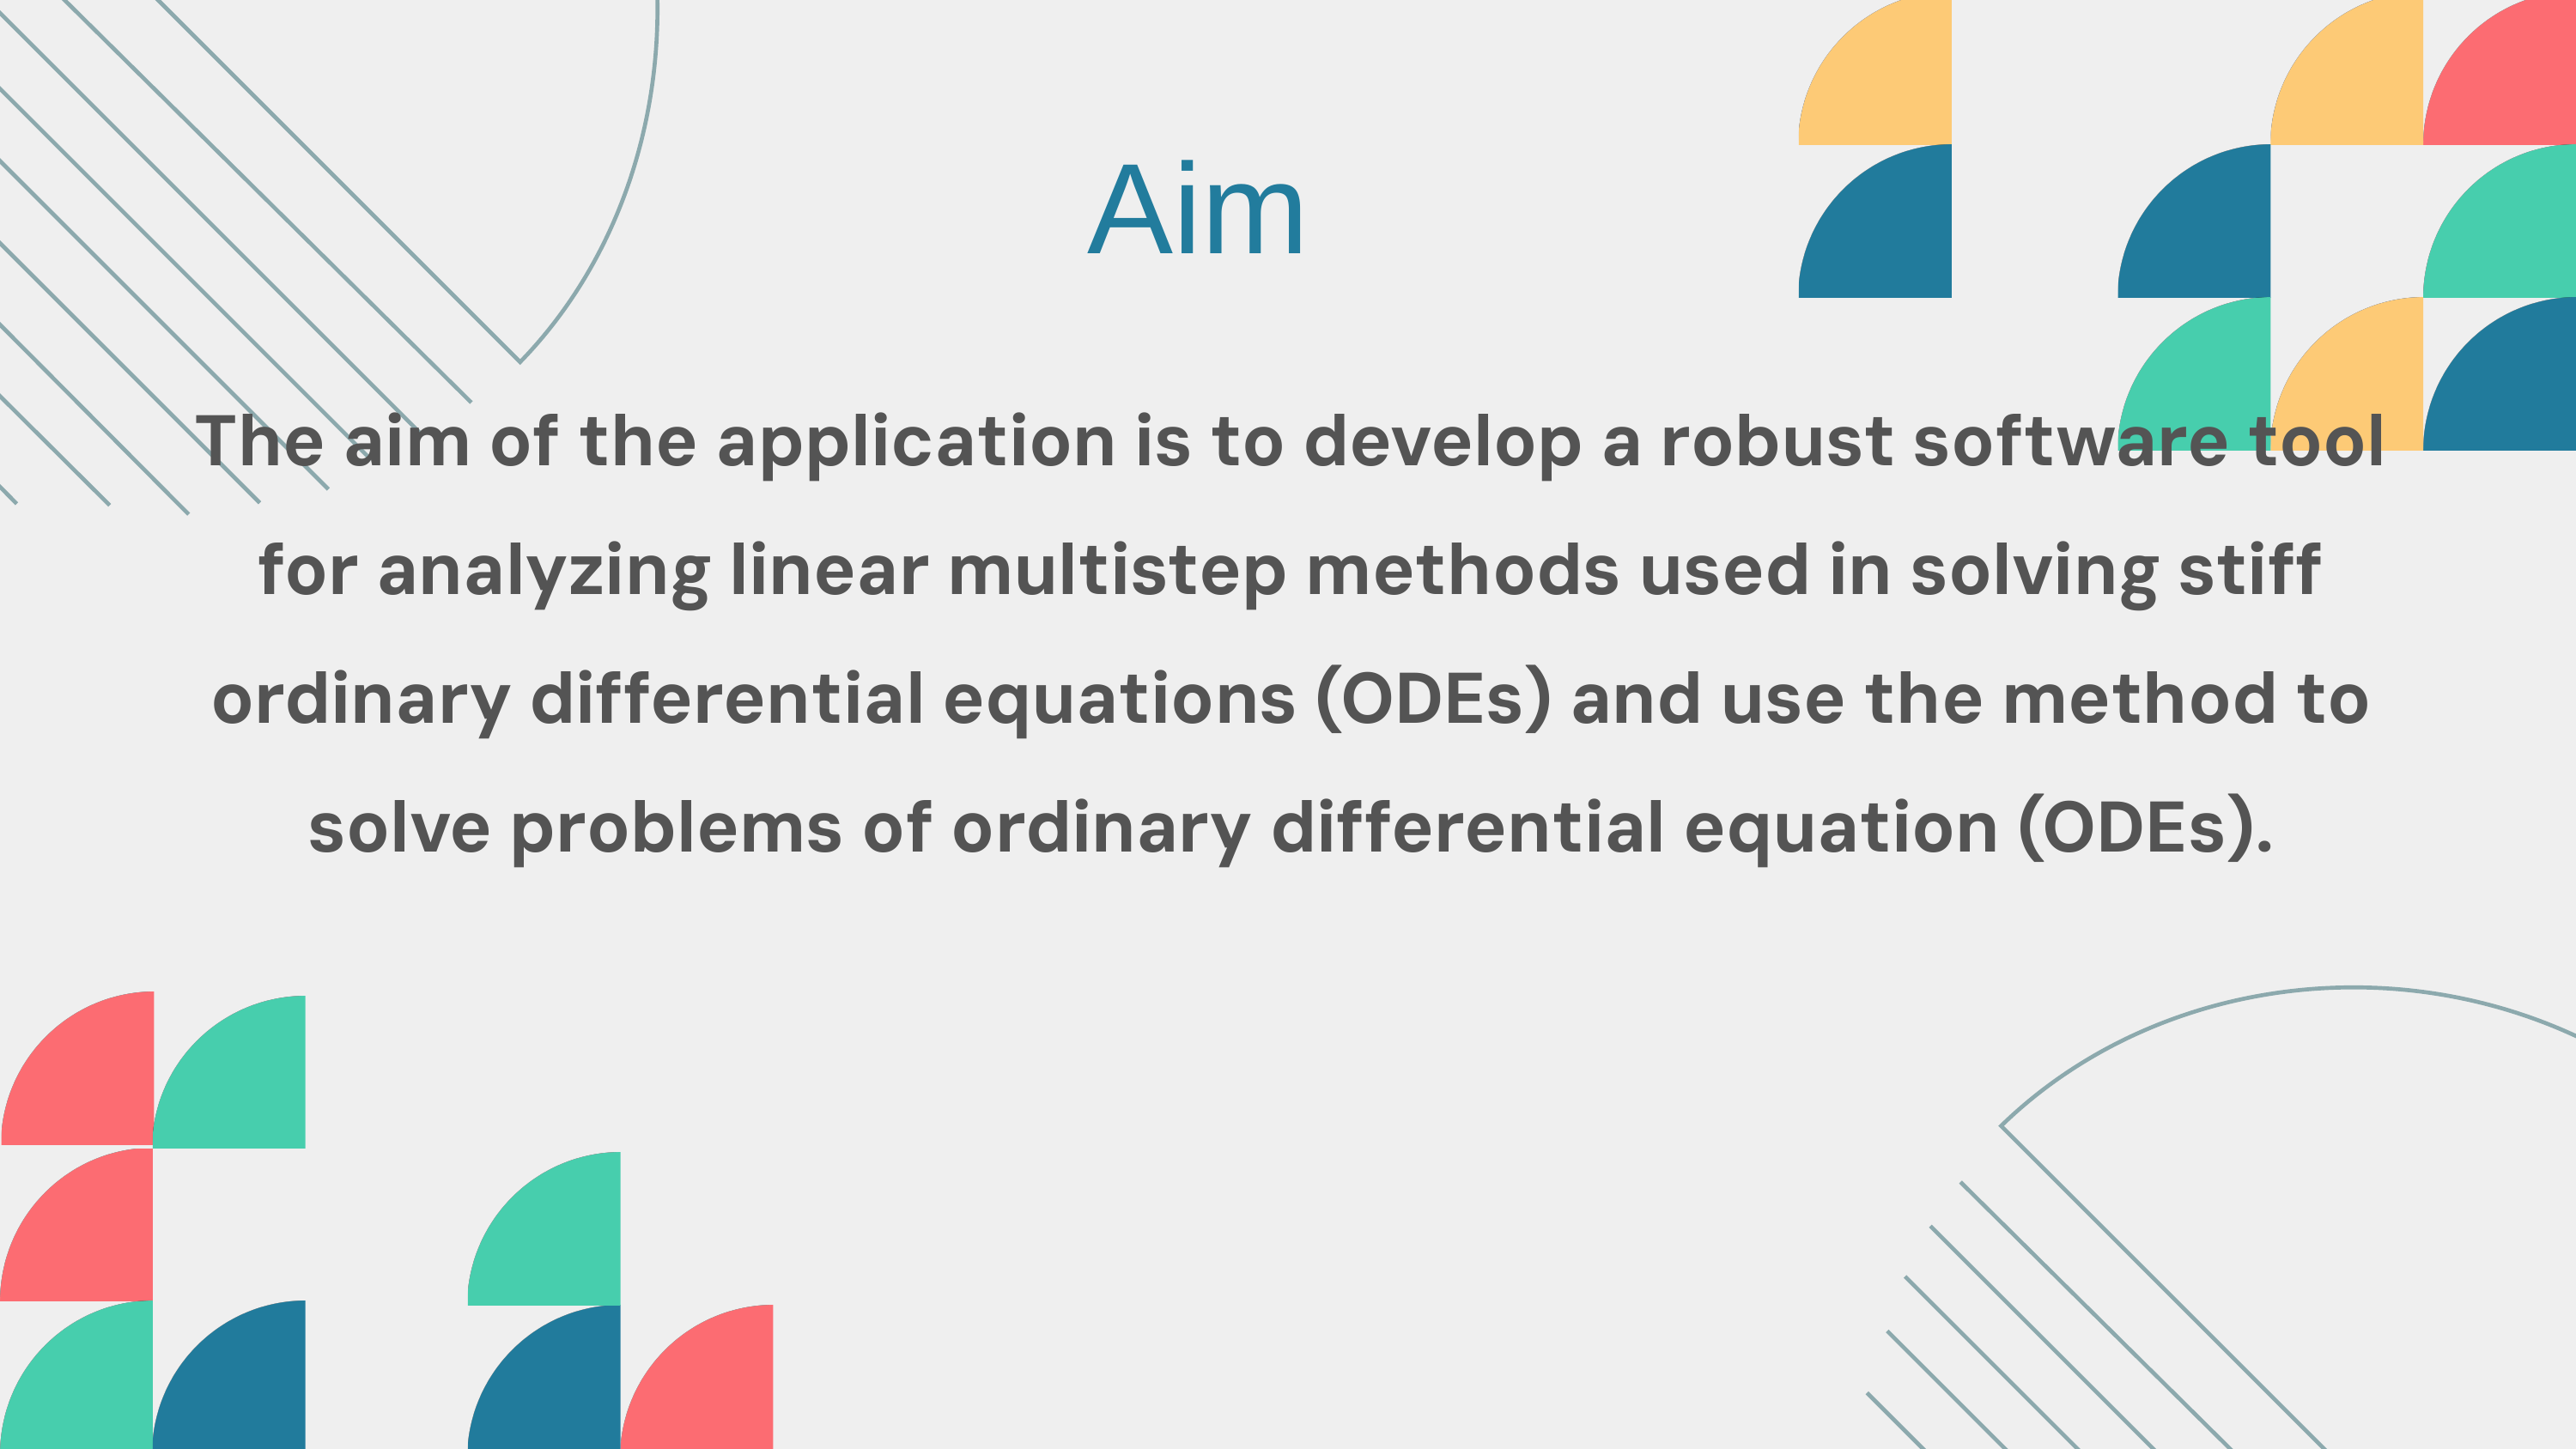

Aim

The aim of the application is to develop a robust software tool for analyzing linear multistep methods used in solving stiff ordinary differential equations (ODEs) and use the method to solve problems of ordinary differential equation (ODEs).